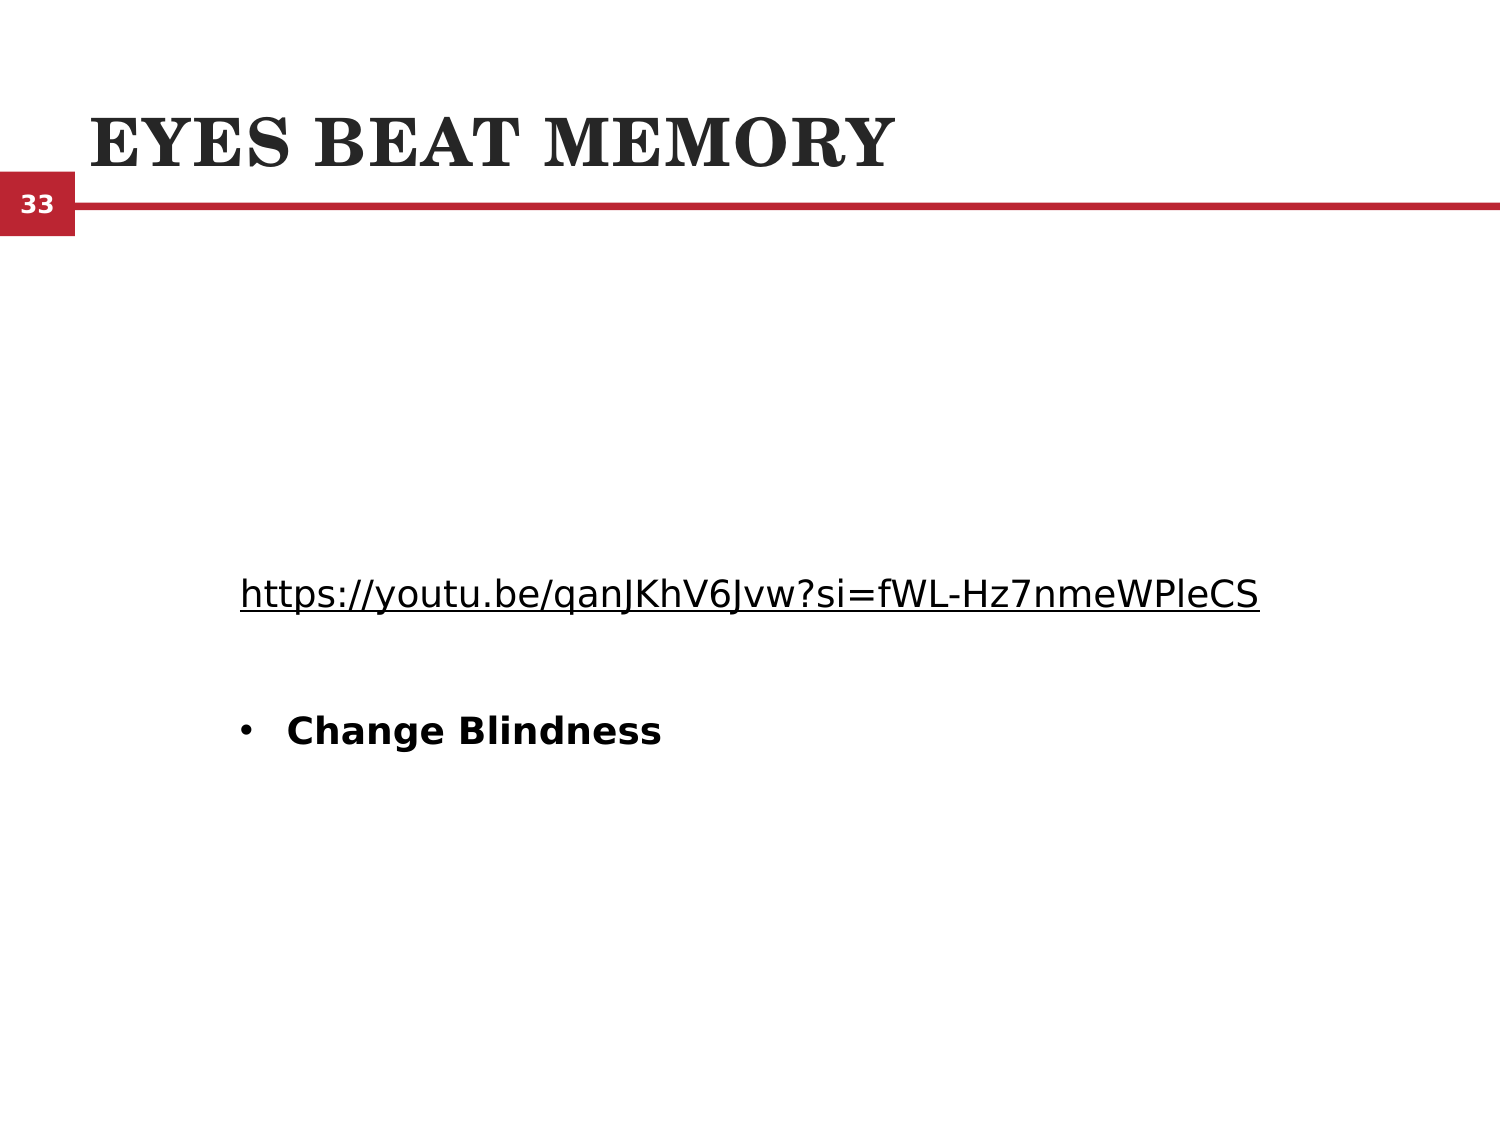

# Eyes Beat Memory
https://youtu.be/qanJKhV6Jvw?si=fWL-Hz7nmeWPleCS
Change Blindness